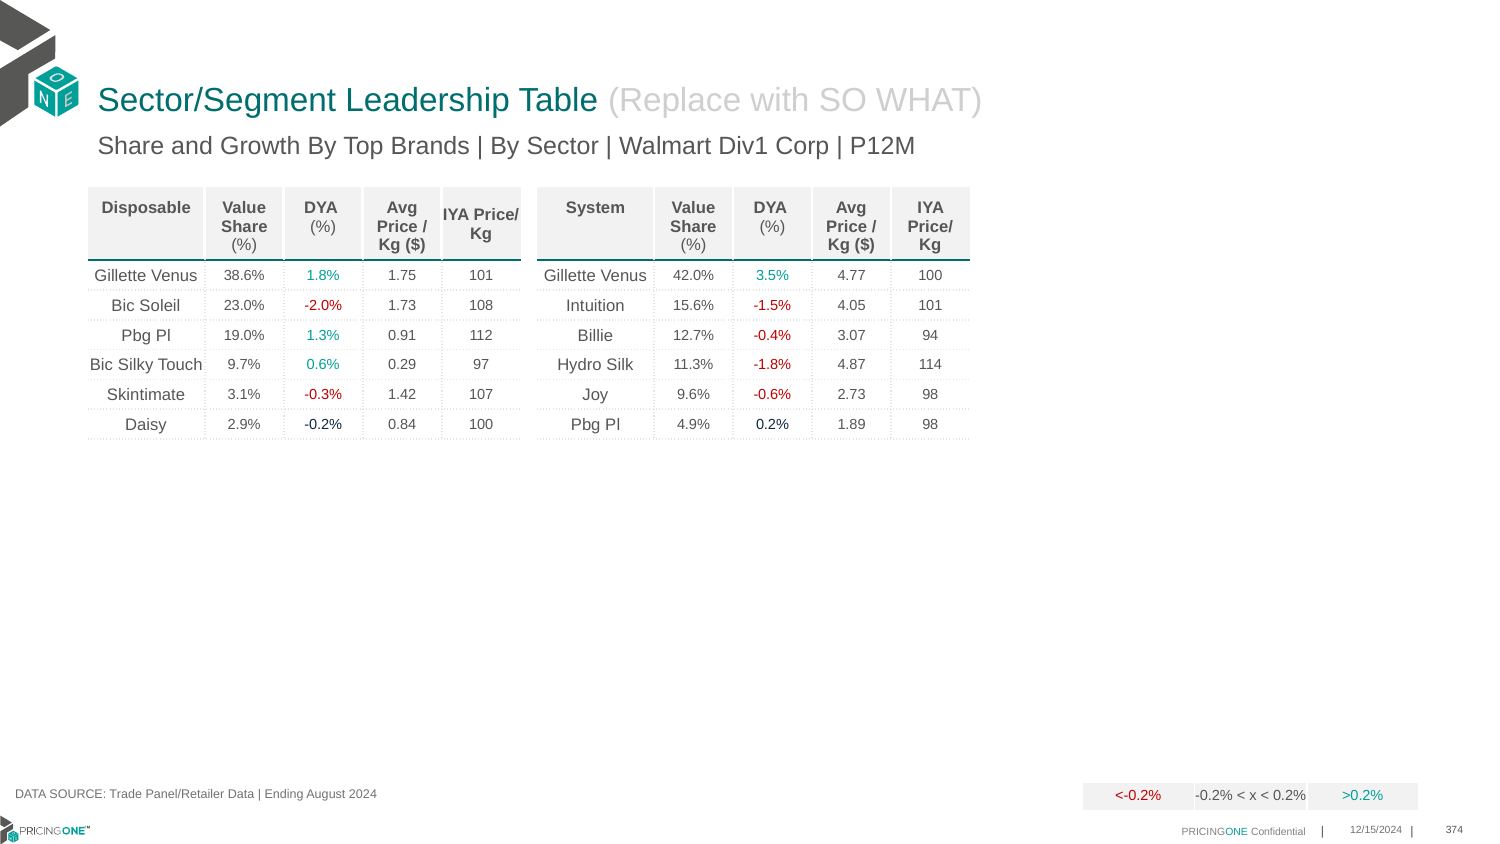

# Sector/Segment Leadership Table (Replace with SO WHAT)
Share and Growth By Top Brands | By Sector | Walmart Div1 Corp | P12M
| Disposable | Value Share (%) | DYA (%) | Avg Price /Kg ($) | IYA Price/ Kg |
| --- | --- | --- | --- | --- |
| Gillette Venus | 38.6% | 1.8% | 1.75 | 101 |
| Bic Soleil | 23.0% | -2.0% | 1.73 | 108 |
| Pbg Pl | 19.0% | 1.3% | 0.91 | 112 |
| Bic Silky Touch | 9.7% | 0.6% | 0.29 | 97 |
| Skintimate | 3.1% | -0.3% | 1.42 | 107 |
| Daisy | 2.9% | -0.2% | 0.84 | 100 |
| System | Value Share (%) | DYA (%) | Avg Price /Kg ($) | IYA Price/Kg |
| --- | --- | --- | --- | --- |
| Gillette Venus | 42.0% | 3.5% | 4.77 | 100 |
| Intuition | 15.6% | -1.5% | 4.05 | 101 |
| Billie | 12.7% | -0.4% | 3.07 | 94 |
| Hydro Silk | 11.3% | -1.8% | 4.87 | 114 |
| Joy | 9.6% | -0.6% | 2.73 | 98 |
| Pbg Pl | 4.9% | 0.2% | 1.89 | 98 |
DATA SOURCE: Trade Panel/Retailer Data | Ending August 2024
| <-0.2% | -0.2% < x < 0.2% | >0.2% |
| --- | --- | --- |

12/15/2024
374